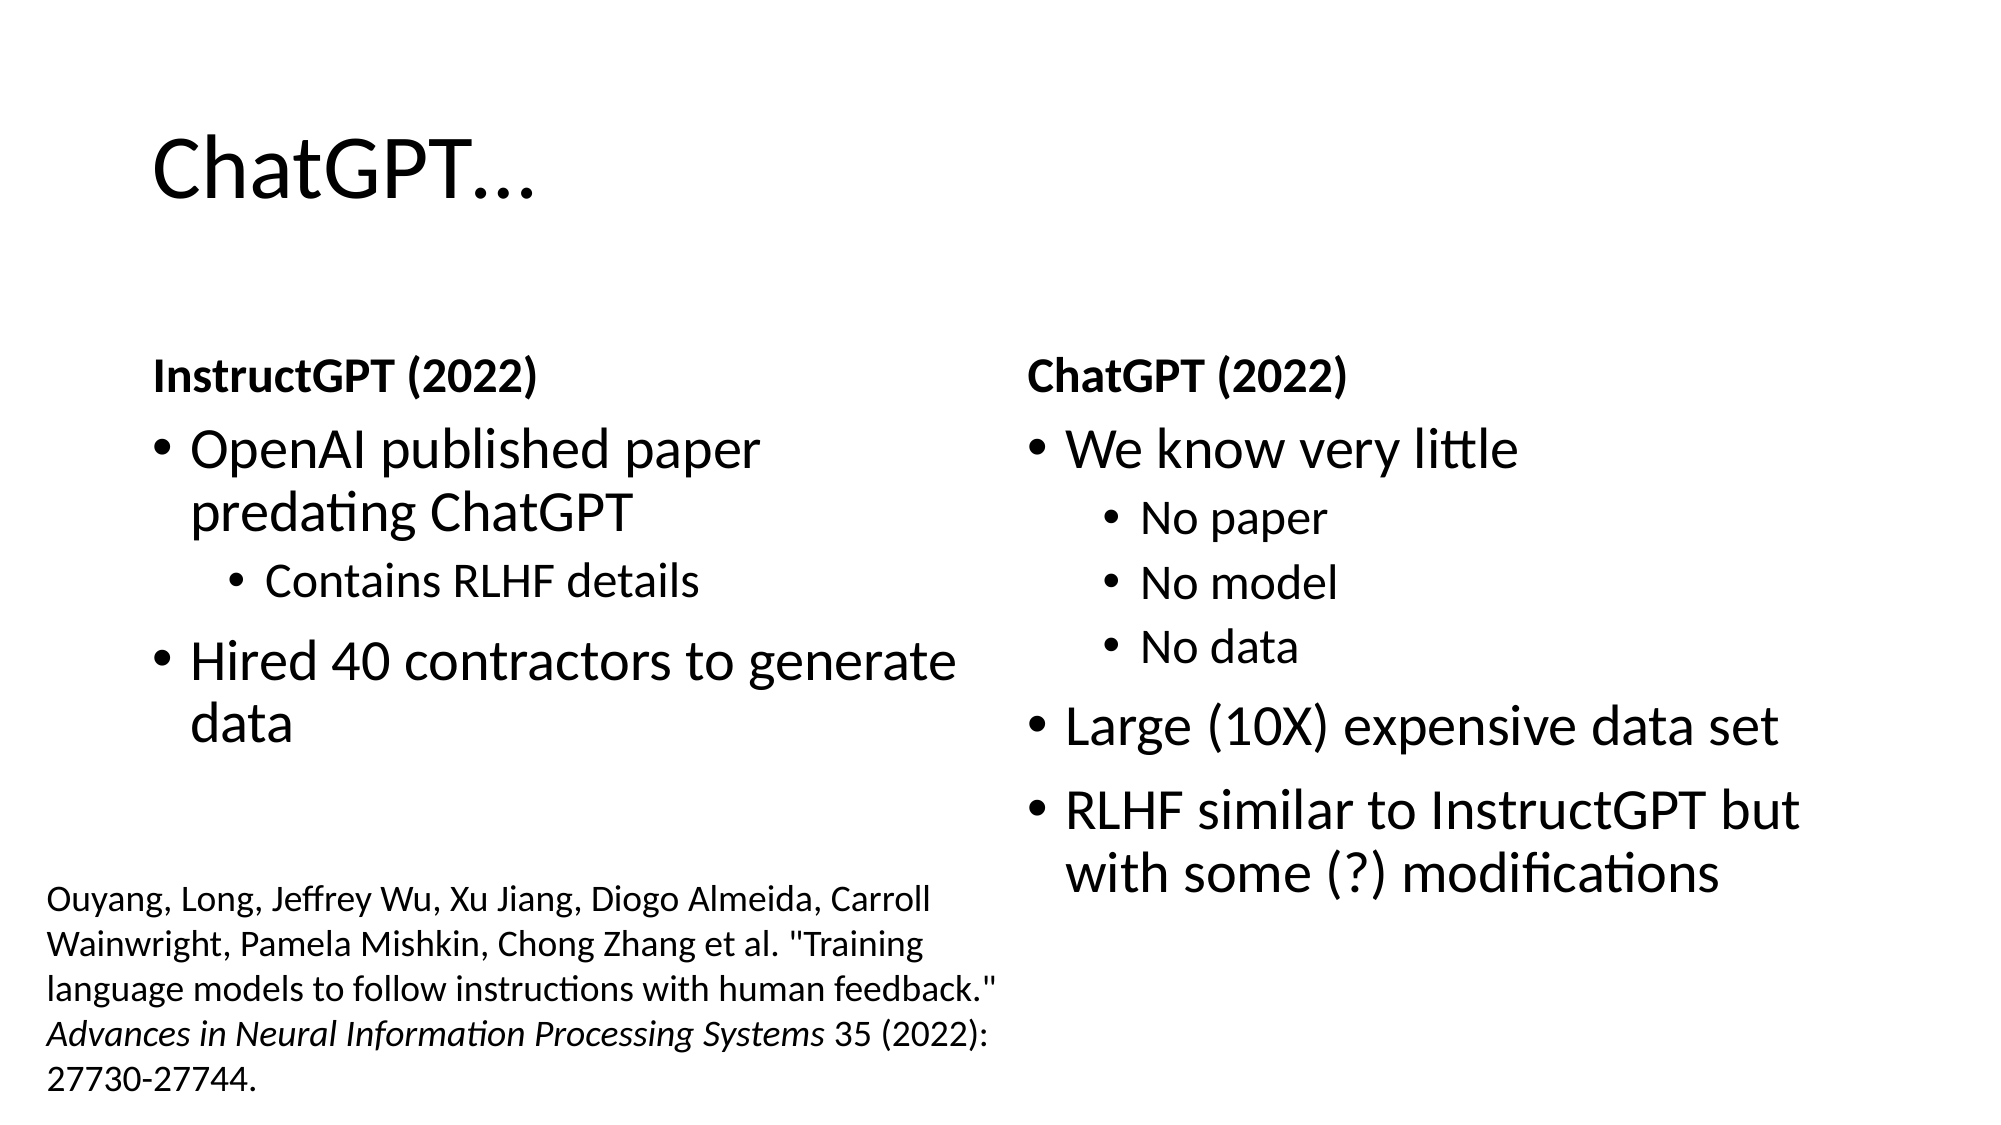

# ChatGPT…
InstructGPT (2022)
ChatGPT (2022)
OpenAI published paper predating ChatGPT
Contains RLHF details
Hired 40 contractors to generate data

We know very little
No paper
No model
No data
Large (10X) expensive data set
RLHF similar to InstructGPT but with some (?) modifications

Ouyang, Long, Jeffrey Wu, Xu Jiang, Diogo Almeida, Carroll Wainwright, Pamela Mishkin, Chong Zhang et al. "Training language models to follow instructions with human feedback." Advances in Neural Information Processing Systems 35 (2022): 27730-27744.